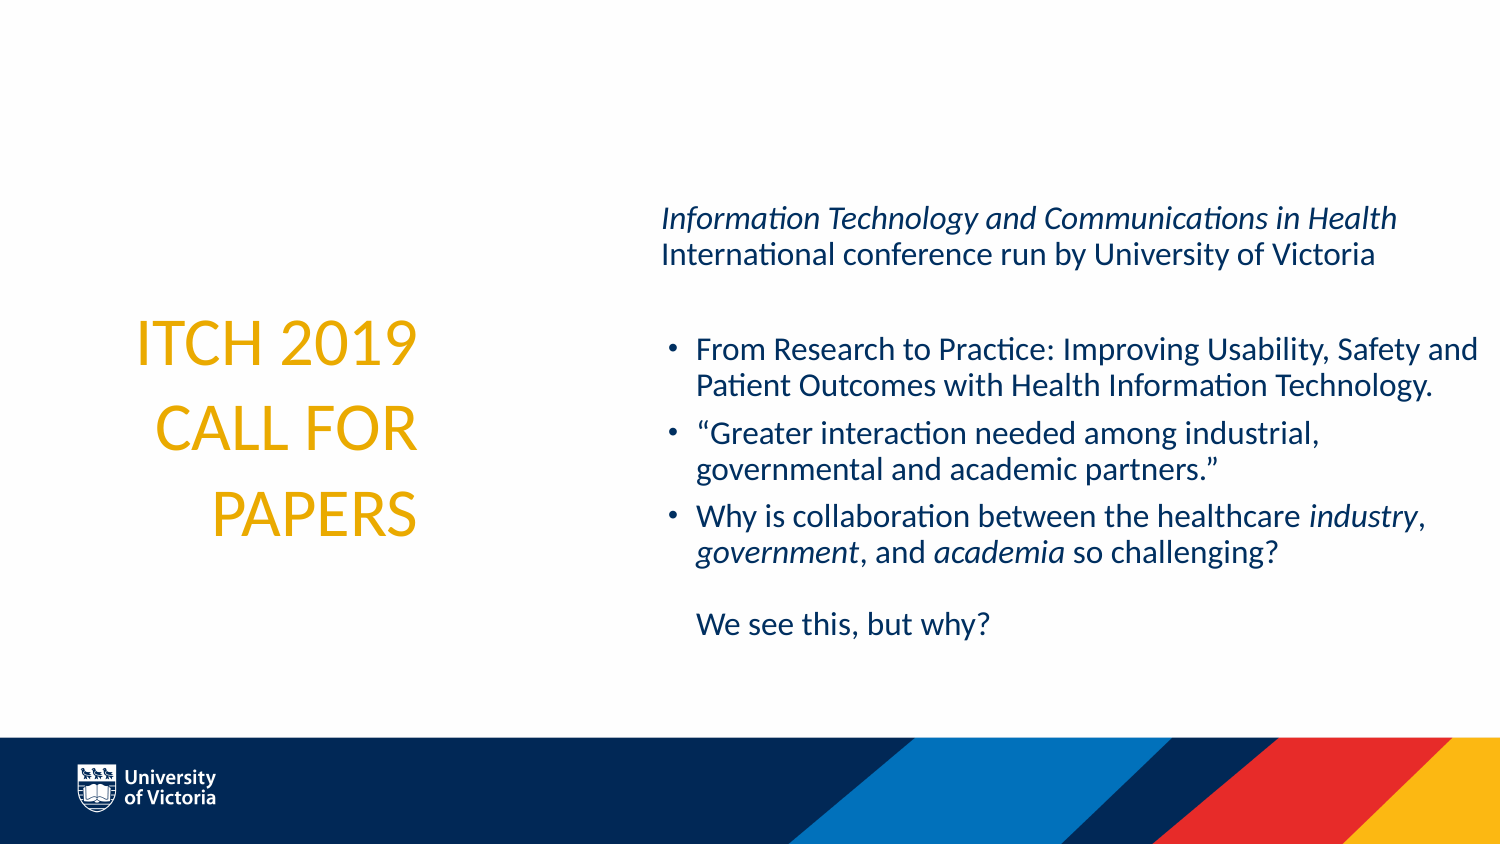

ITCH 2019
Call for Papers
Information Technology and Communications in Health International conference run by University of Victoria

From Research to Practice: Improving Usability, Safety and Patient Outcomes with Health Information Technology.
“Greater interaction needed among industrial, governmental and academic partners.”
Why is collaboration between the healthcare industry, government, and academia so challenging?
We see this, but why?